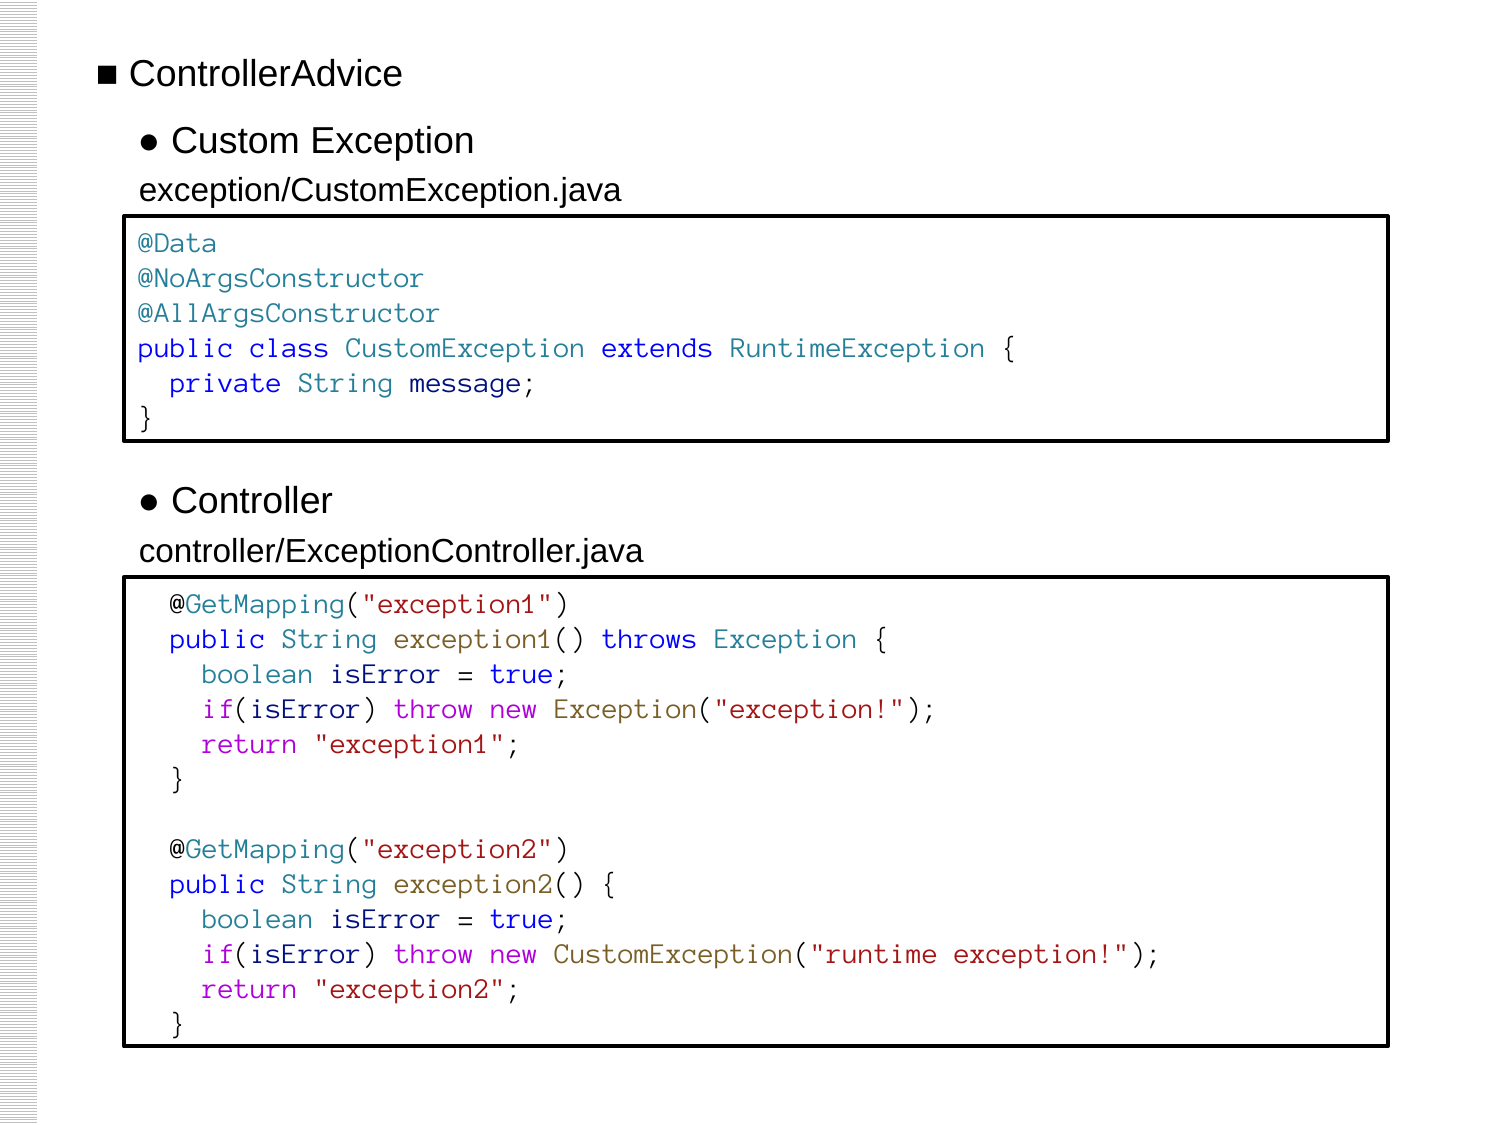

■ ControllerAdvice
    ● Custom Exception

    ● Controller
exception/CustomException.java
@Data
@NoArgsConstructor
@AllArgsConstructor
public class CustomException extends RuntimeException {
  private String message;
}
controller/ExceptionController.java
  @GetMapping("exception1")
  public String exception1() throws Exception {
    boolean isError = true;
    if(isError) throw new Exception("exception!");
    return "exception1";
  }
  @GetMapping("exception2")
  public String exception2() {
    boolean isError = true;
    if(isError) throw new CustomException("runtime exception!");
    return "exception2";
  }